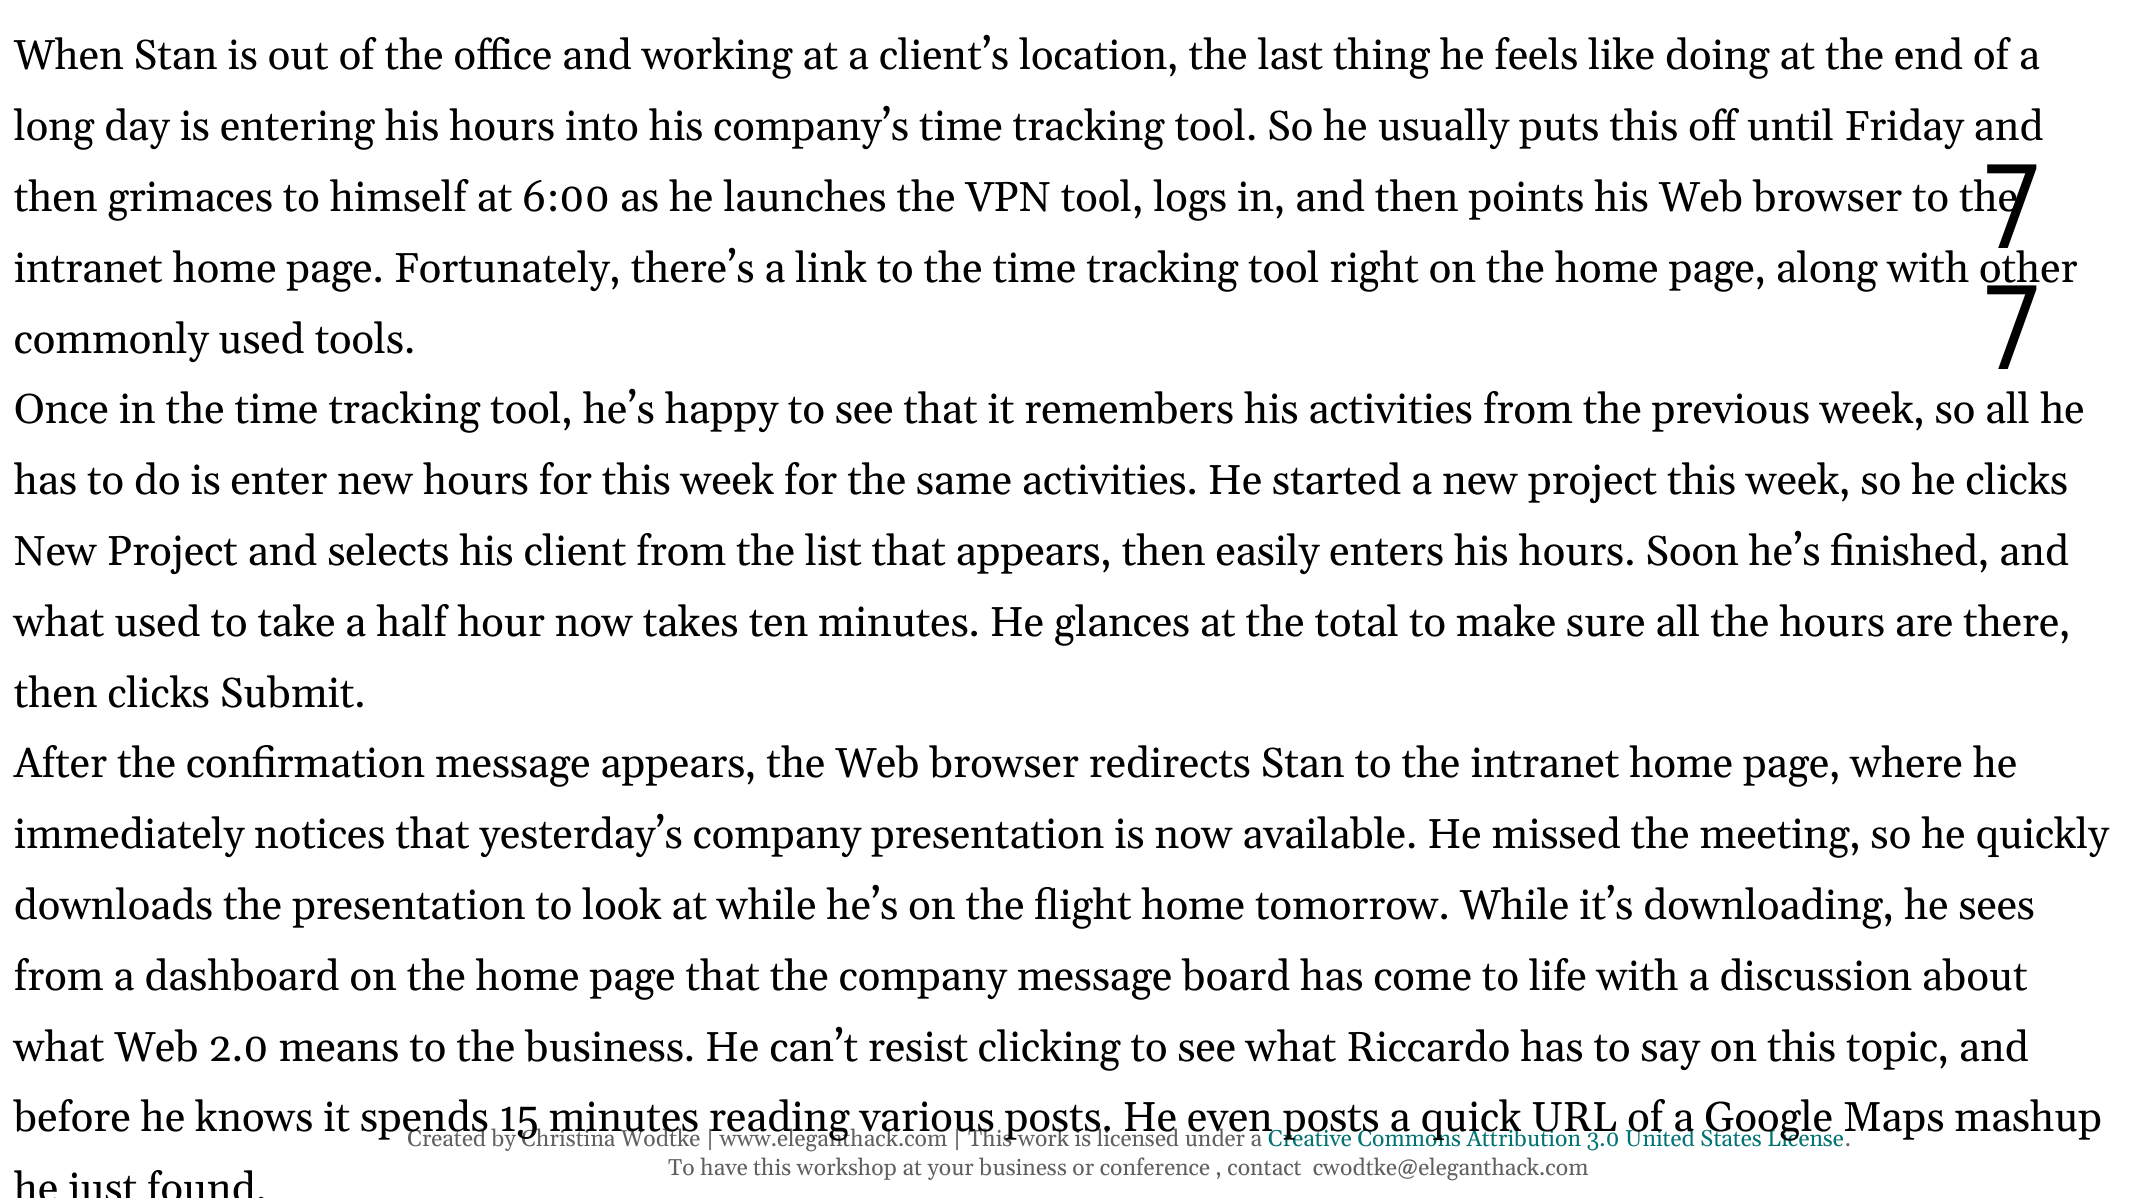

When Stan is out of the office and working at a client’s location, the last thing he feels like doing at the end of a long day is entering his hours into his company’s time tracking tool. So he usually puts this off until Friday and then grimaces to himself at 6:00 as he launches the VPN tool, logs in, and then points his Web browser to the intranet home page. Fortunately, there’s a link to the time tracking tool right on the home page, along with other commonly used tools.
Once in the time tracking tool, he’s happy to see that it remembers his activities from the previous week, so all he has to do is enter new hours for this week for the same activities. He started a new project this week, so he clicks New Project and selects his client from the list that appears, then easily enters his hours. Soon he’s finished, and what used to take a half hour now takes ten minutes. He glances at the total to make sure all the hours are there, then clicks Submit.
After the confirmation message appears, the Web browser redirects Stan to the intranet home page, where he immediately notices that yesterday’s company presentation is now available. He missed the meeting, so he quickly downloads the presentation to look at while he’s on the flight home tomorrow. While it’s downloading, he sees from a dashboard on the home page that the company message board has come to life with a discussion about what Web 2.0 means to the business. He can’t resist clicking to see what Riccardo has to say on this topic, and before he knows it spends 15 minutes reading various posts. He even posts a quick URL of a Google Maps mashup he just found.
77